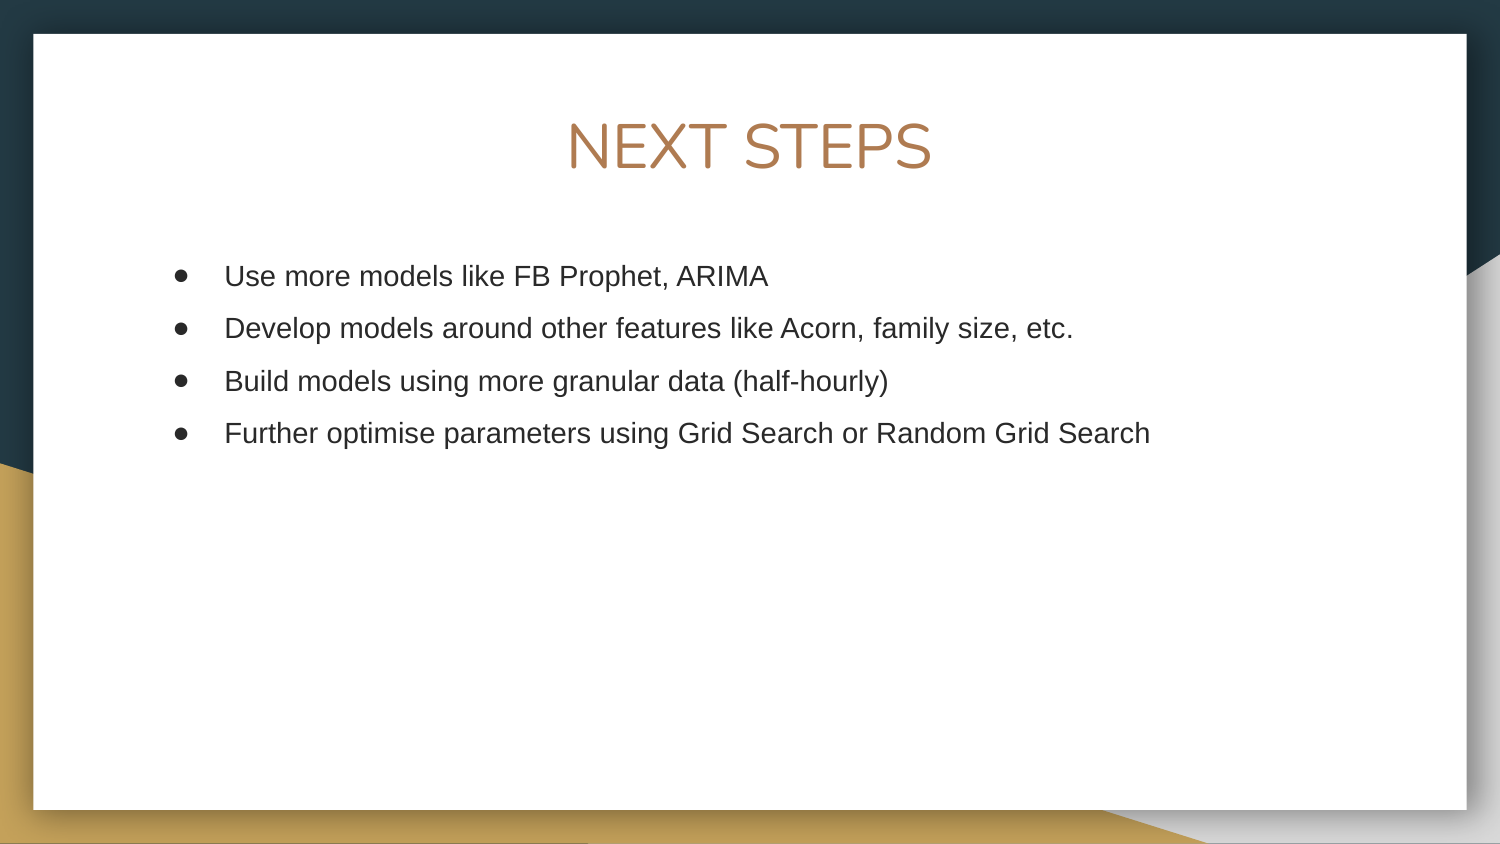

NEXT STEPS
Use more models like FB Prophet, ARIMA
Develop models around other features like Acorn, family size, etc.
Build models using more granular data (half-hourly)
Further optimise parameters using Grid Search or Random Grid Search